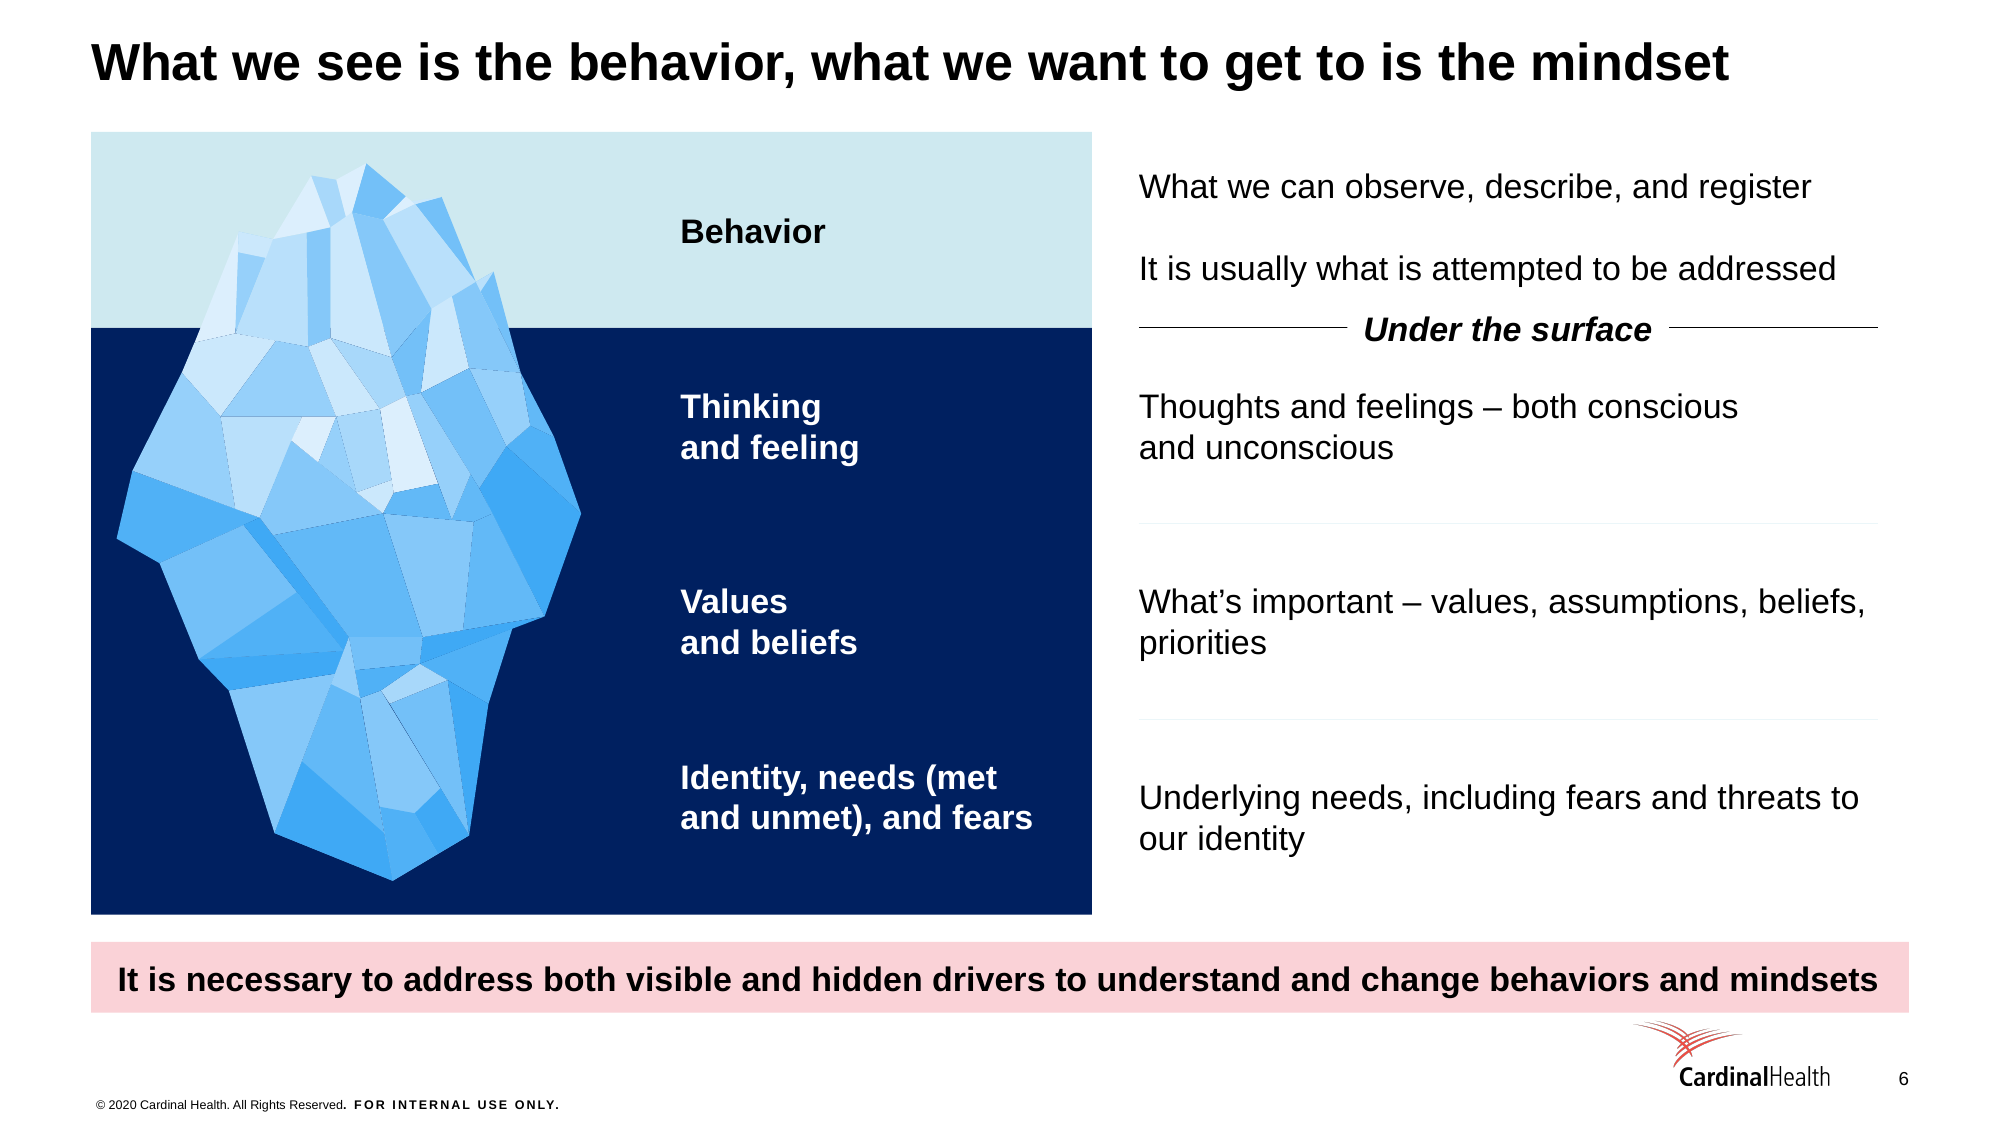

# What we see is the behavior, what we want to get to is the mindset

What we can observe, describe, and register

It is usually what is attempted to be addressed
Behavior
Under the surface

Thinking
and feeling
Thoughts and feelings – both conscious
and unconscious
Values
and beliefs
What’s important – values, assumptions, beliefs, priorities
Identity, needs (met and unmet), and fears
Underlying needs, including fears and threats to our identity
It is necessary to address both visible and hidden drivers to understand and change behaviors and mindsets